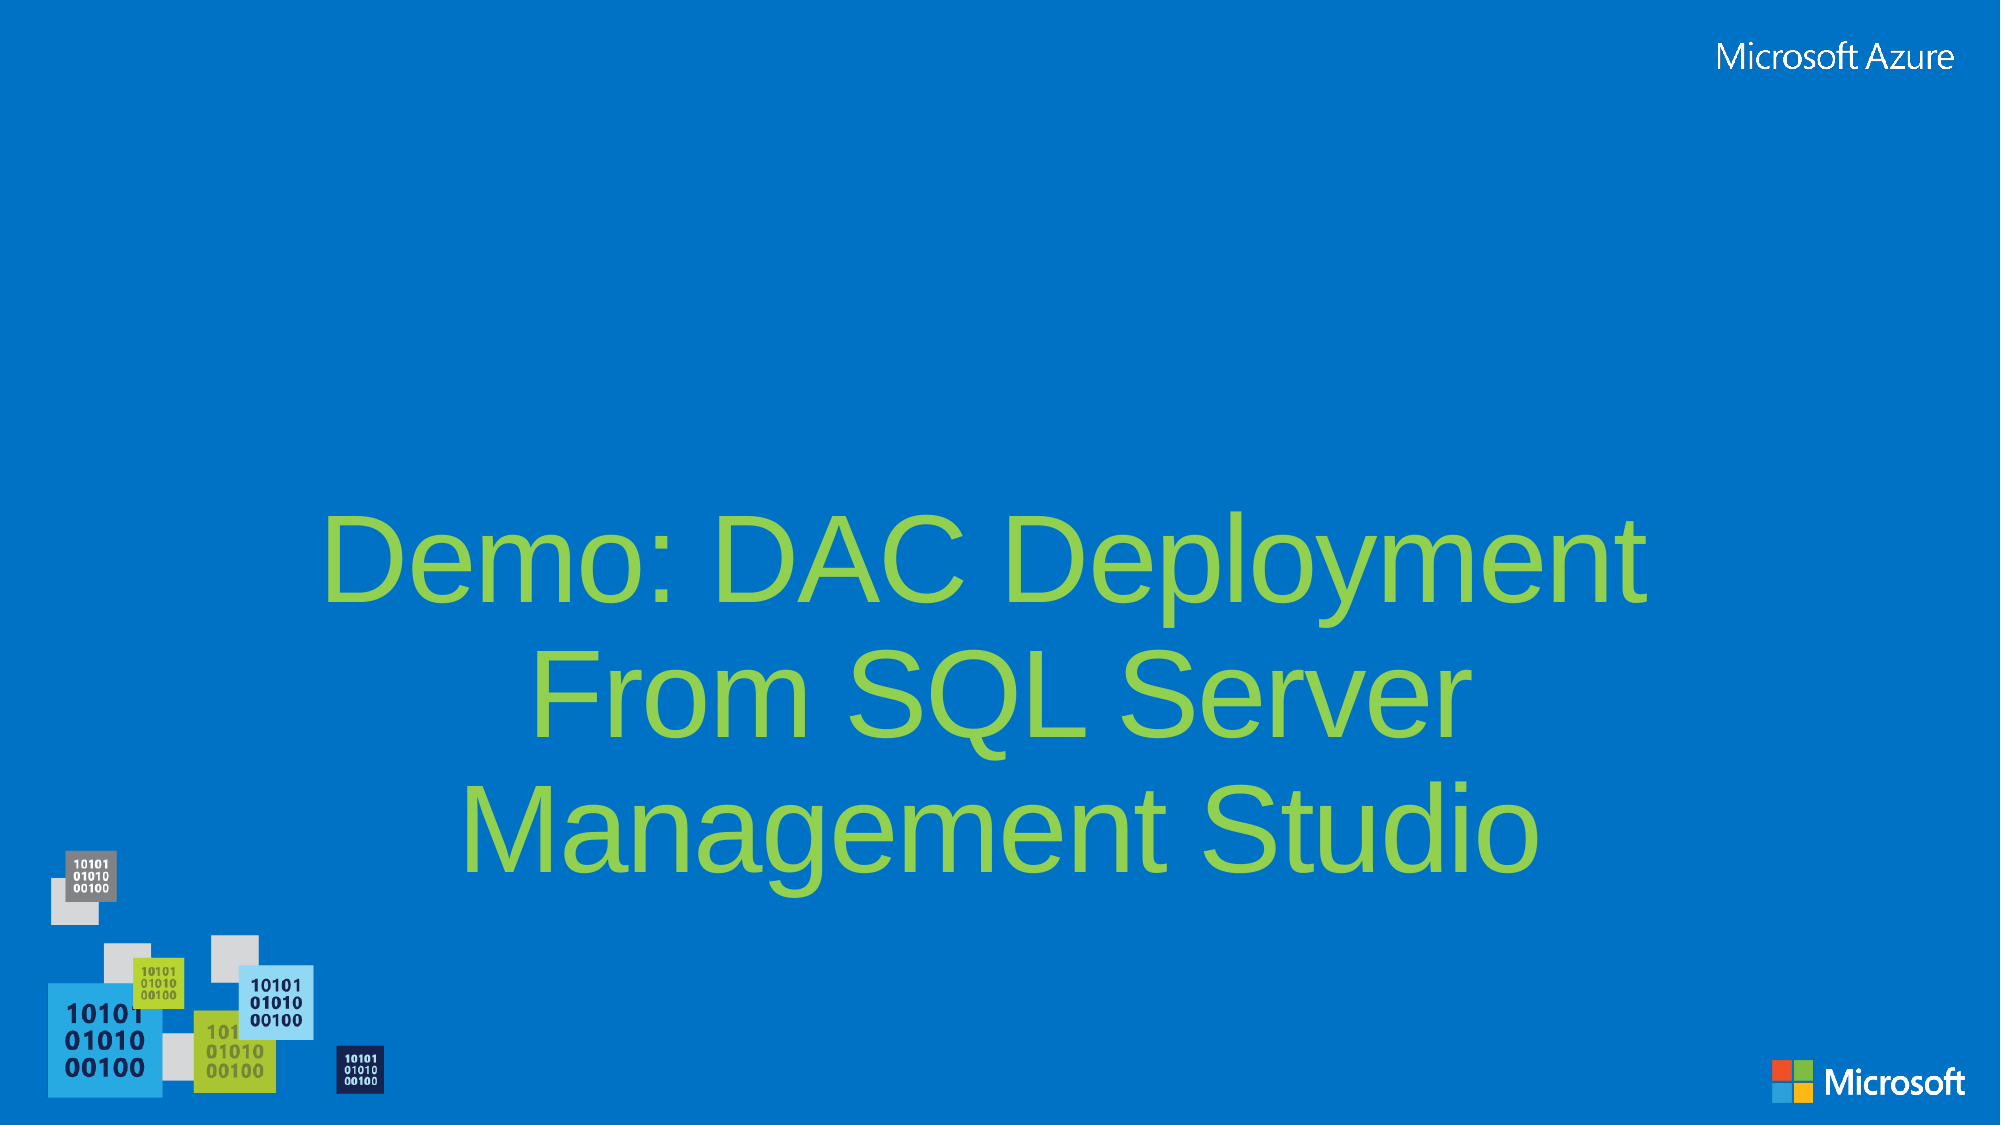

# Demo: DAC Deployment From SQL Server Management Studio